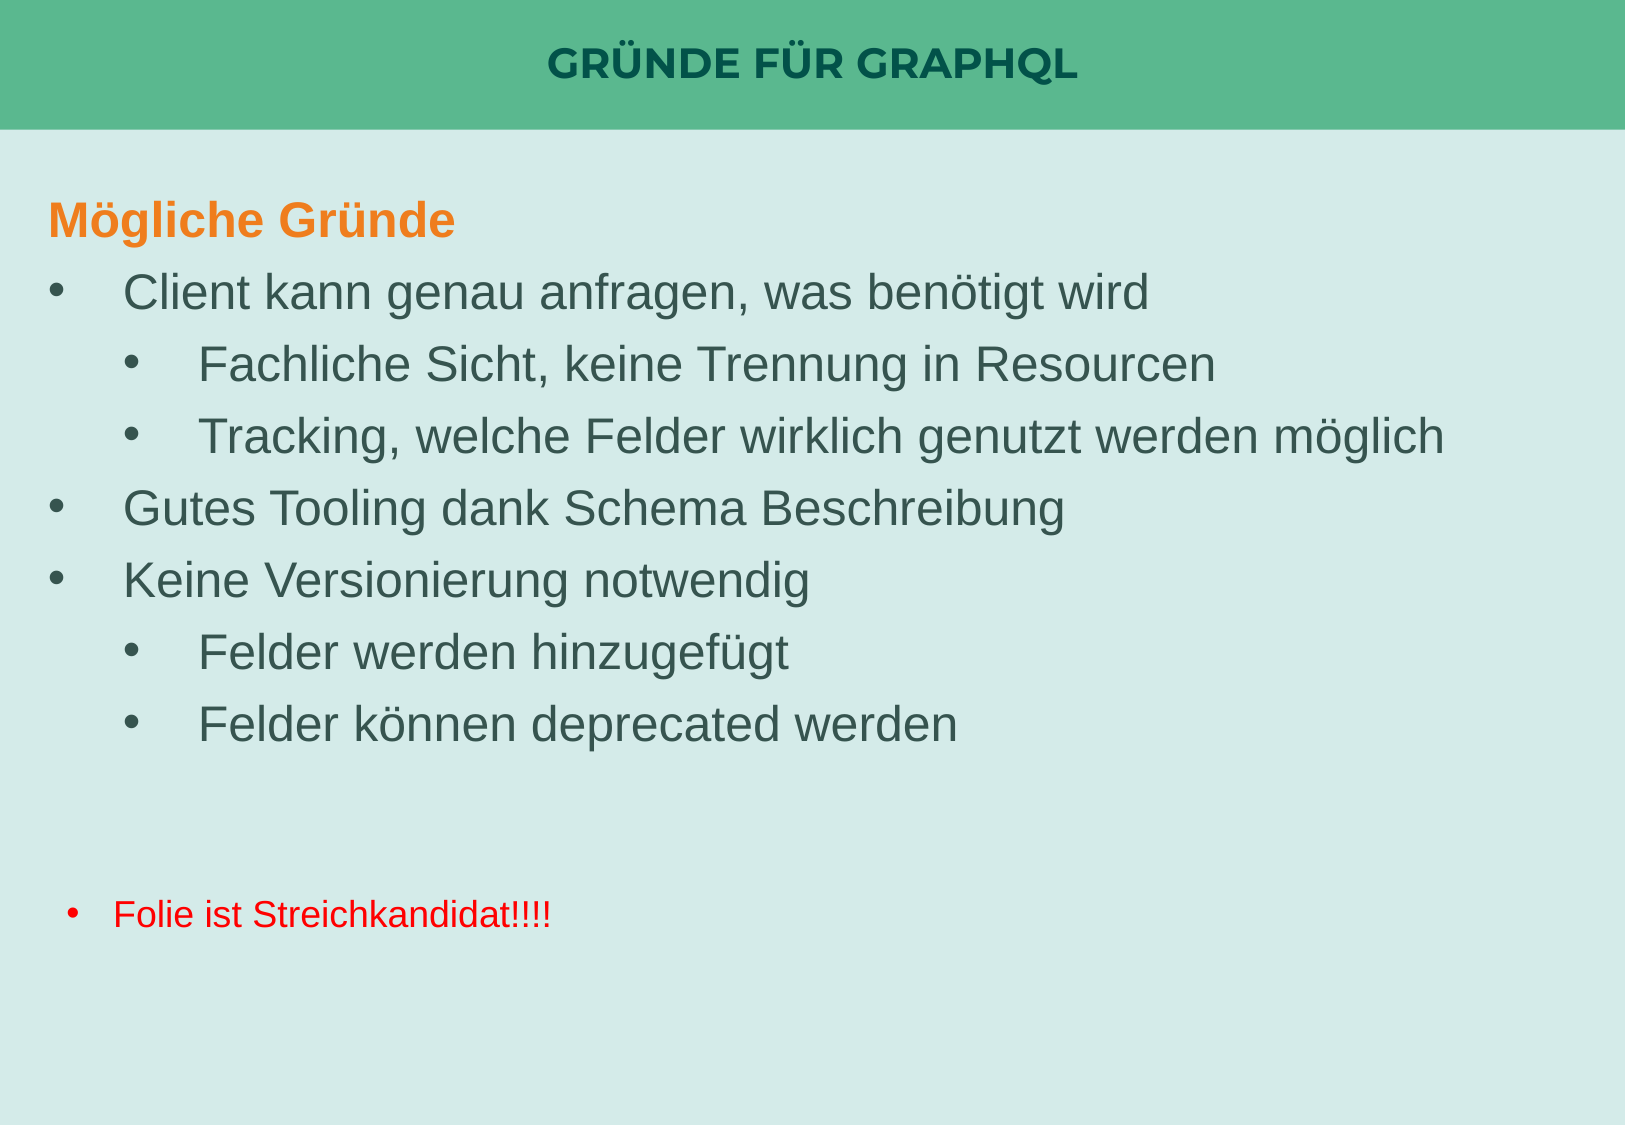

# Gründe für GraphQL
Mögliche Gründe
Client kann genau anfragen, was benötigt wird
Fachliche Sicht, keine Trennung in Resourcen
Tracking, welche Felder wirklich genutzt werden möglich
Gutes Tooling dank Schema Beschreibung
Keine Versionierung notwendig
Felder werden hinzugefügt
Felder können deprecated werden
Folie ist Streichkandidat!!!!